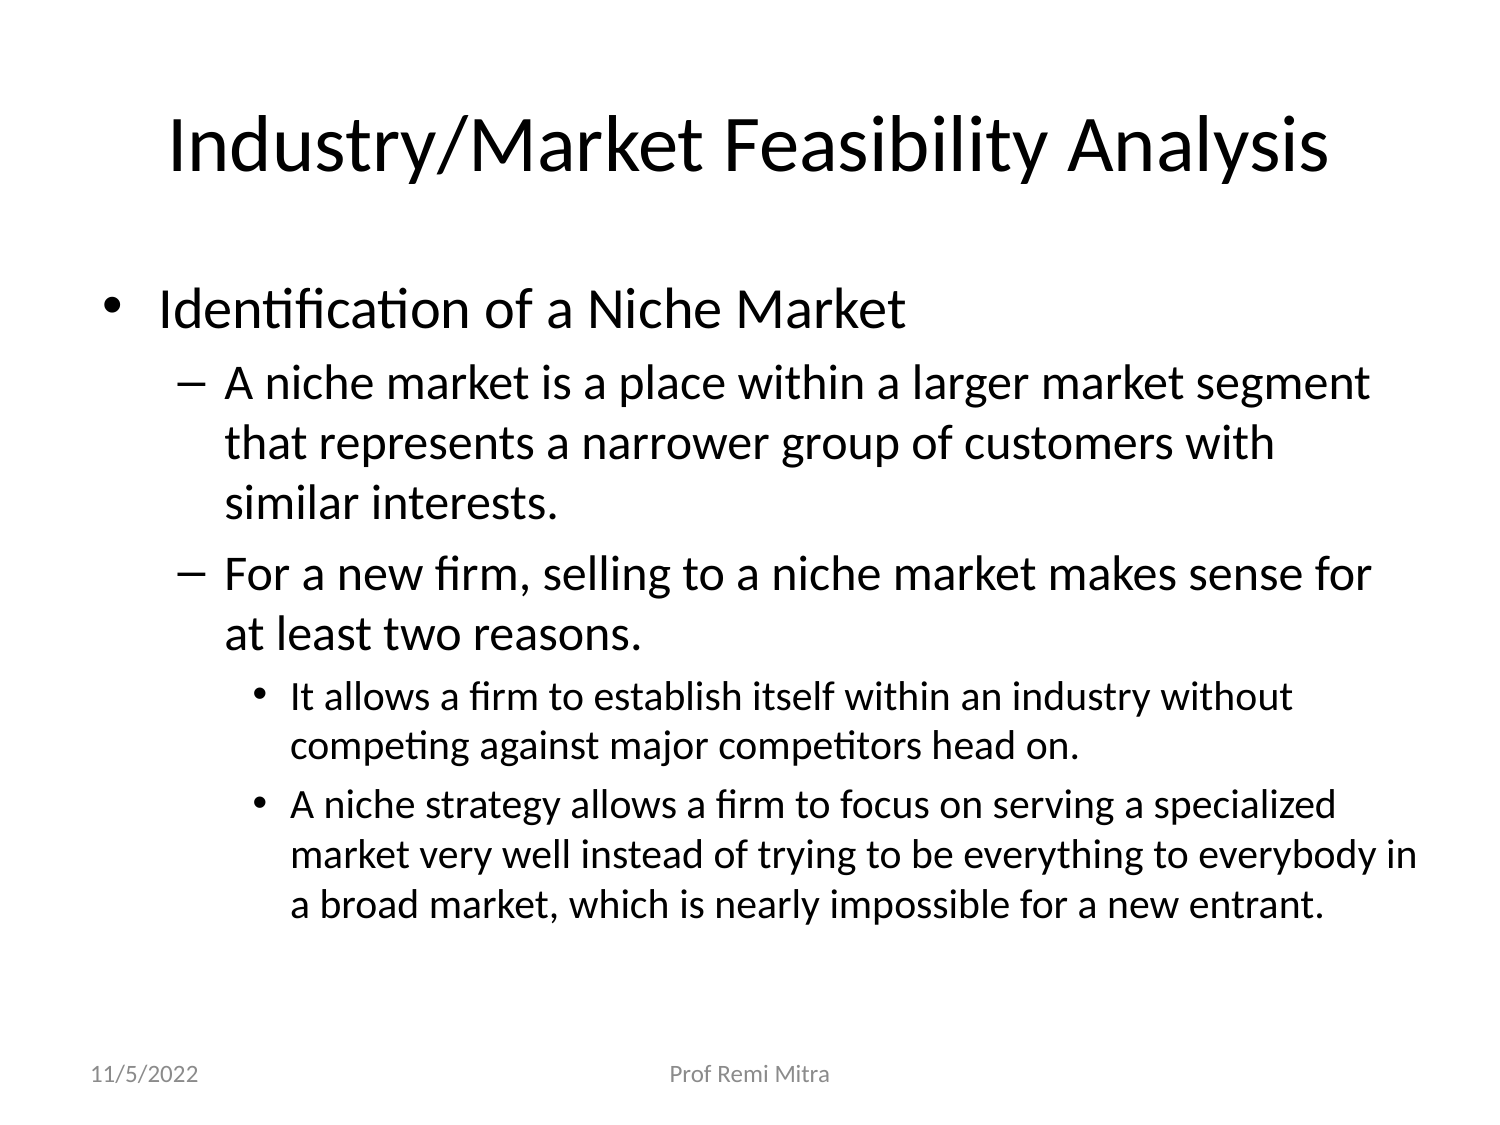

# Industry/Market Feasibility Analysis
Identification of a Niche Market
A niche market is a place within a larger market segment that represents a narrower group of customers with similar interests.
For a new firm, selling to a niche market makes sense for at least two reasons.
It allows a firm to establish itself within an industry without competing against major competitors head on.
A niche strategy allows a firm to focus on serving a specialized market very well instead of trying to be everything to everybody in a broad market, which is nearly impossible for a new entrant.

11/5/2022
Prof Remi Mitra